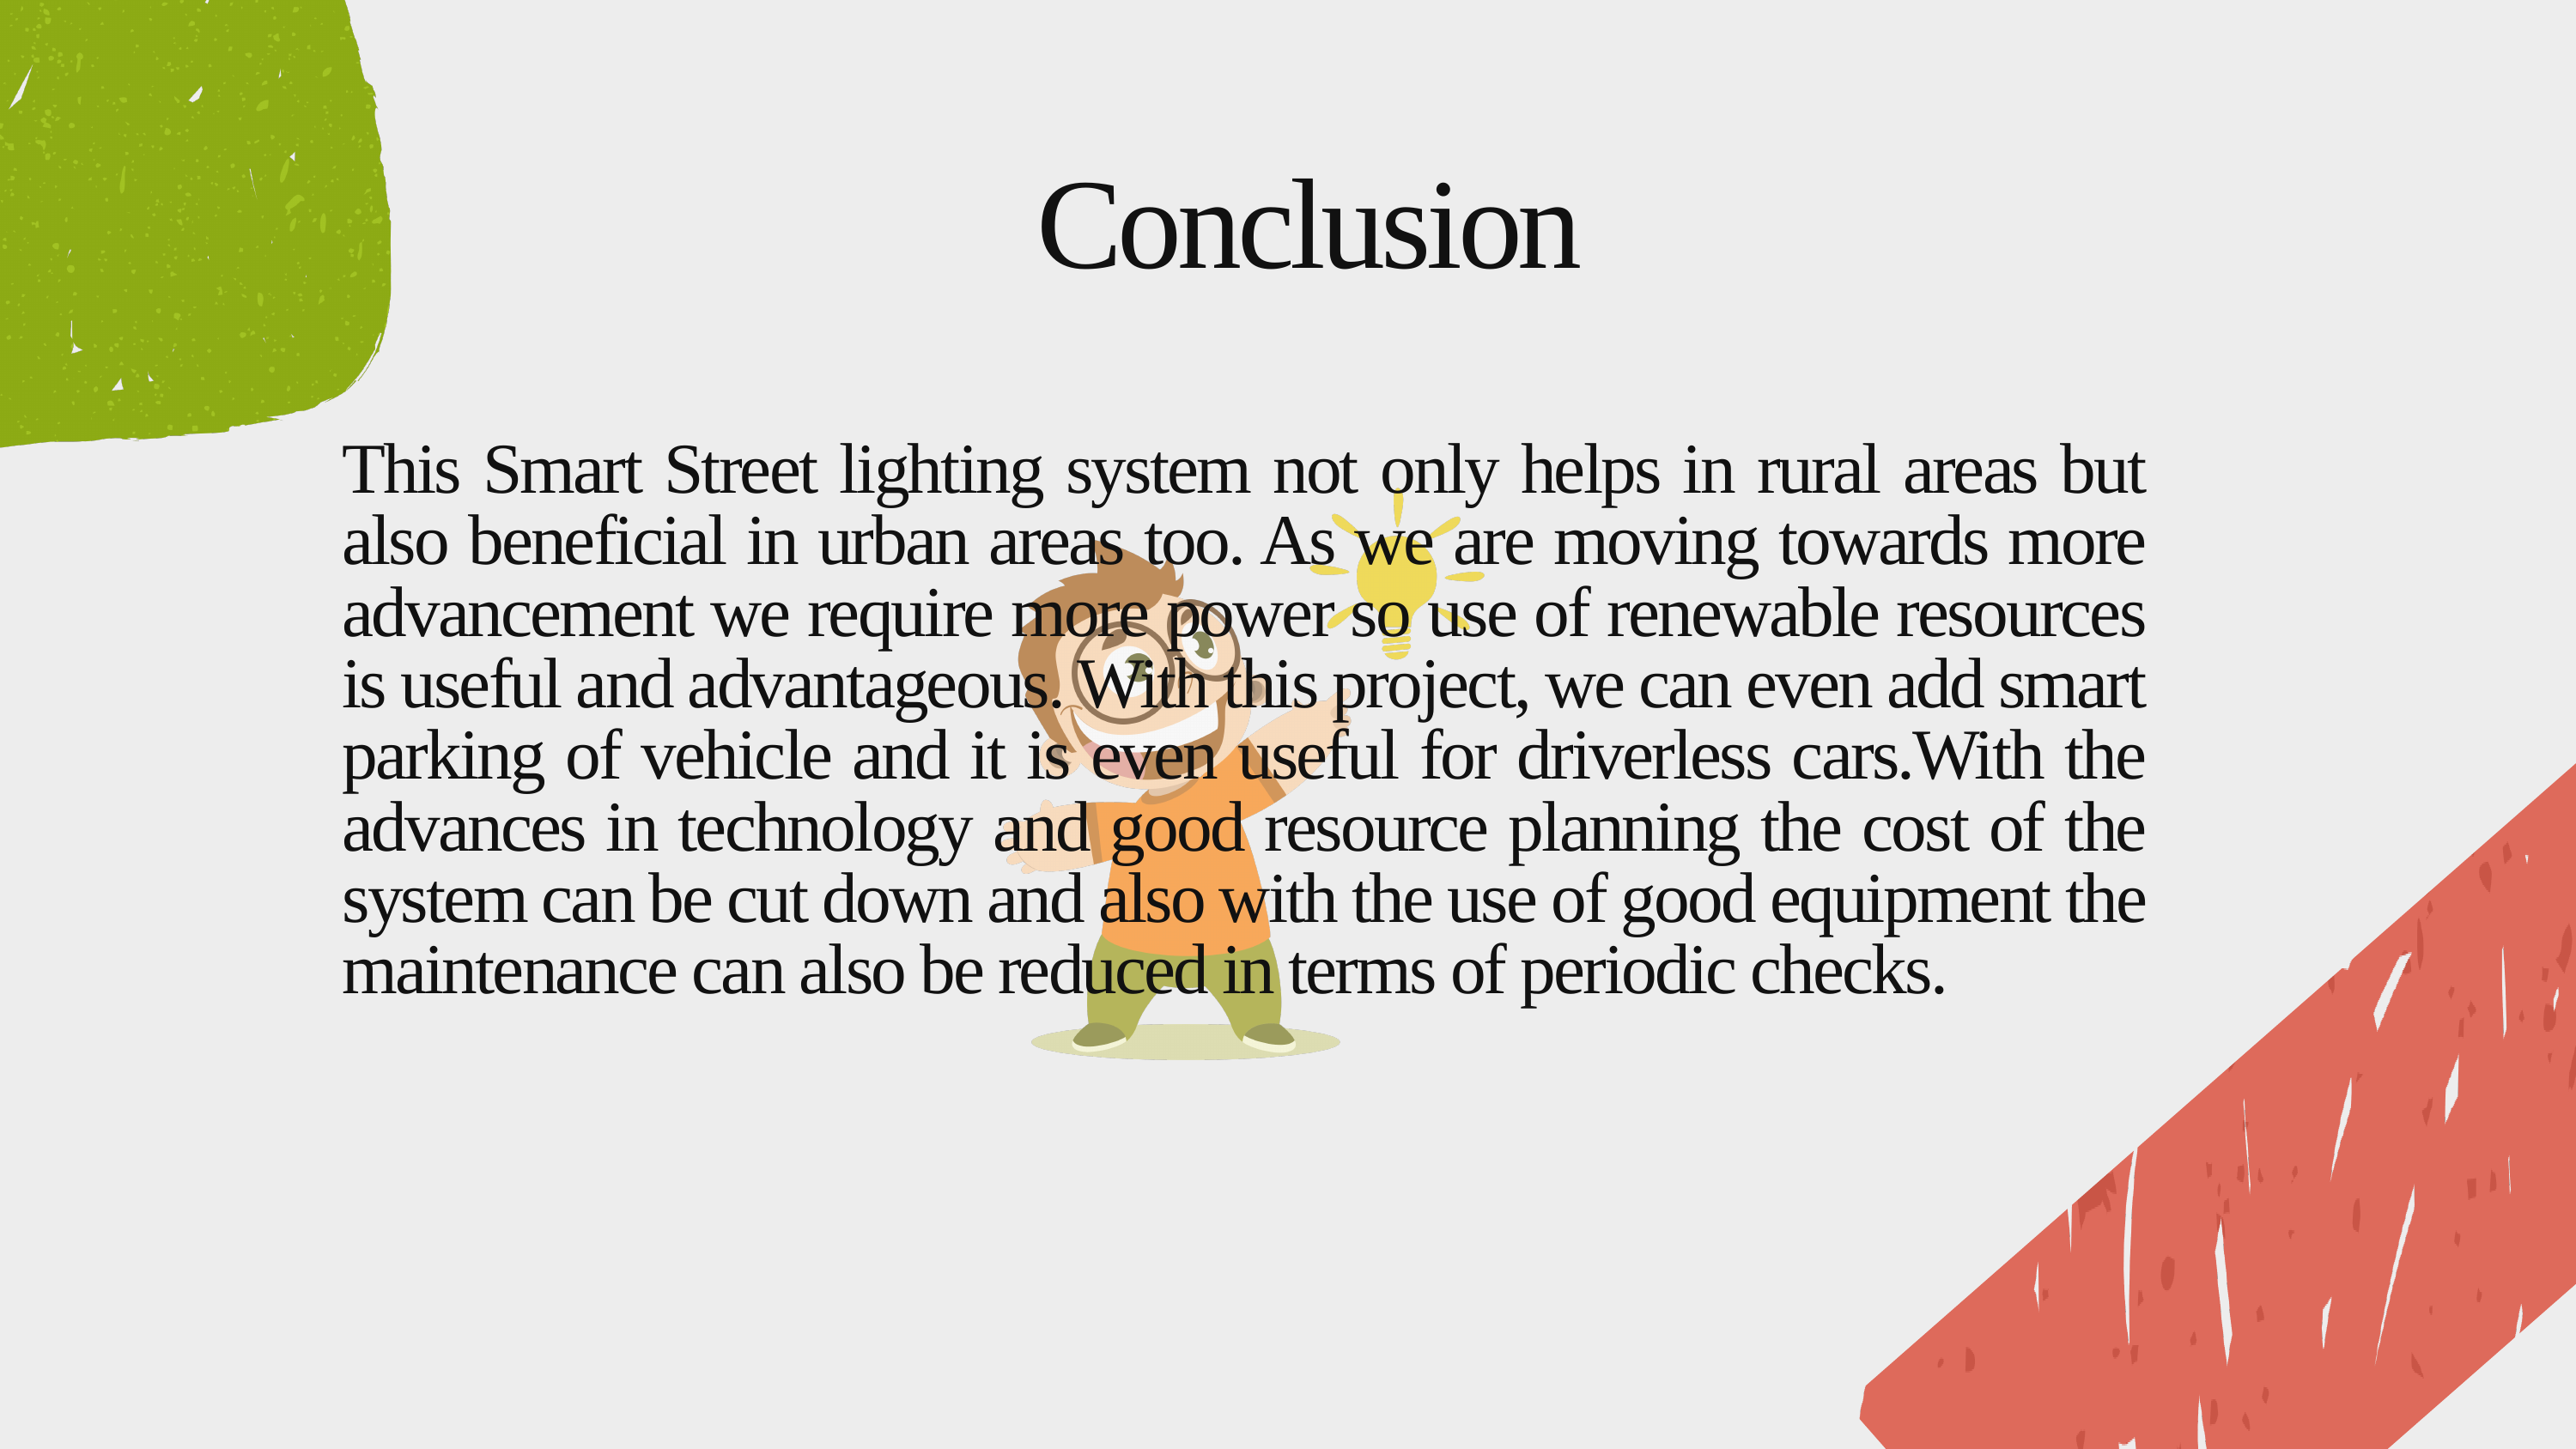

Conclusion
This Smart Street lighting system not only helps in rural areas but also beneficial in urban areas too. As we are moving towards more advancement we require more power so use of renewable resources is useful and advantageous. With this project, we can even add smart parking of vehicle and it is even useful for driverless cars.With the advances in technology and good resource planning the cost of the system can be cut down and also with the use of good equipment the maintenance can also be reduced in terms of periodic checks.